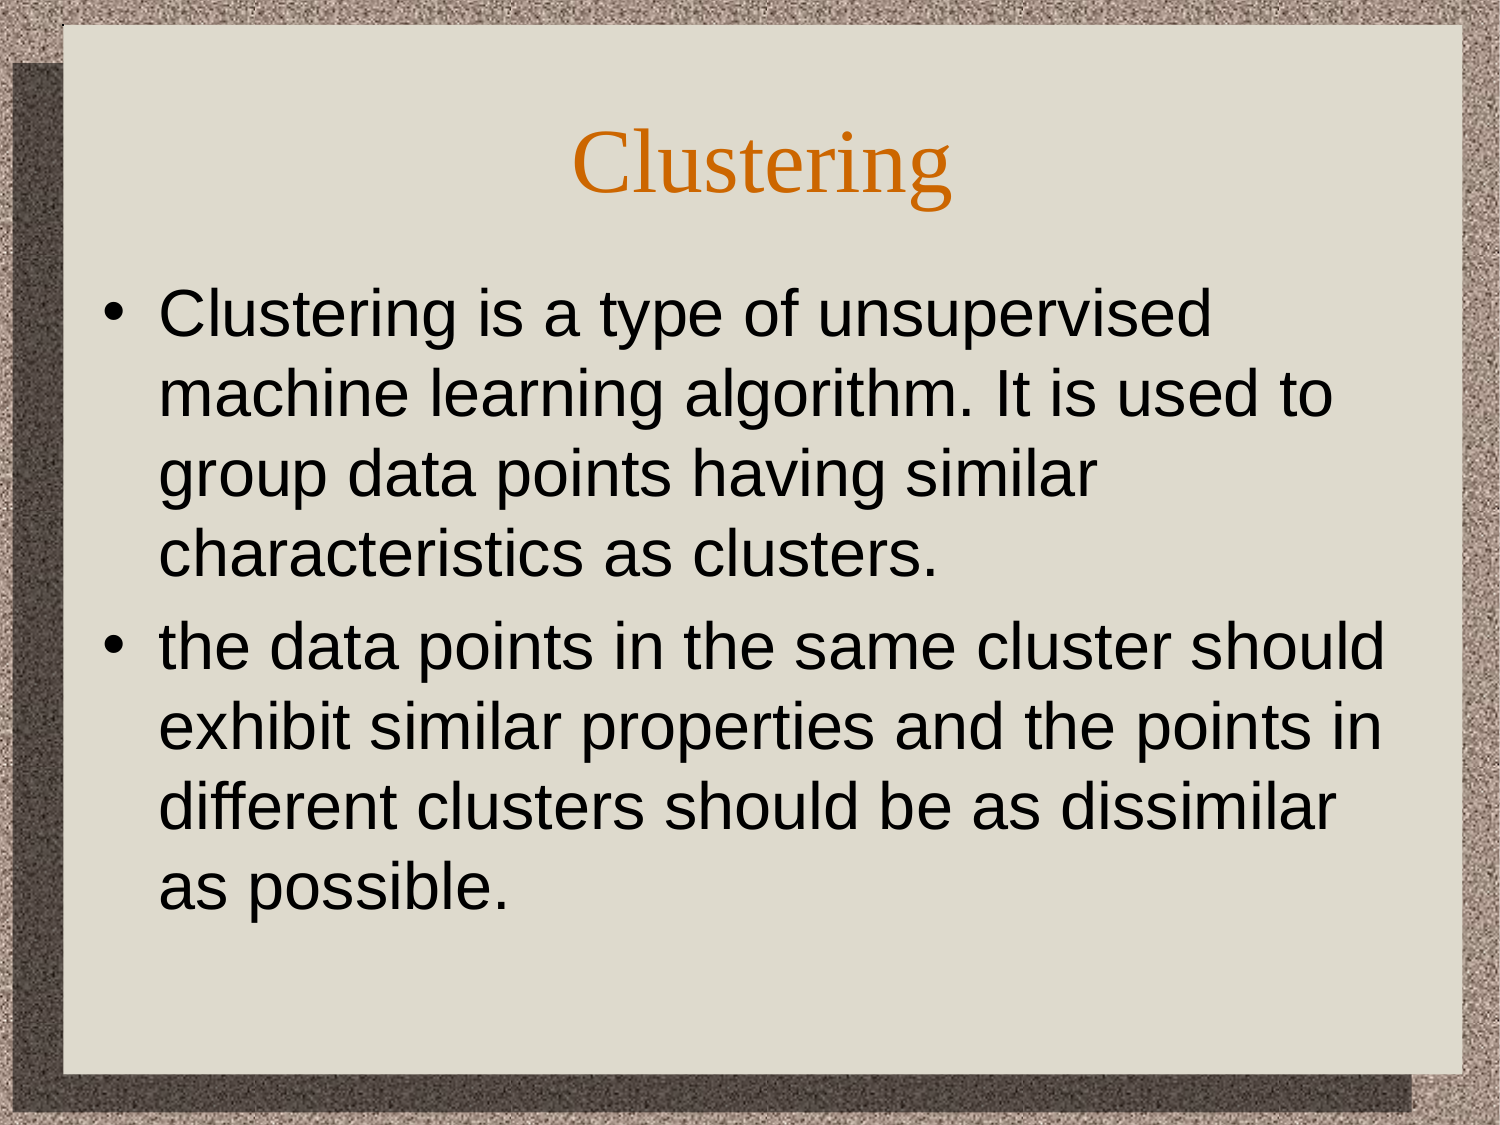

# Clustering
Clustering is a type of unsupervised machine learning algorithm. It is used to group data points having similar characteristics as clusters.
the data points in the same cluster should exhibit similar properties and the points in different clusters should be as dissimilar as possible.